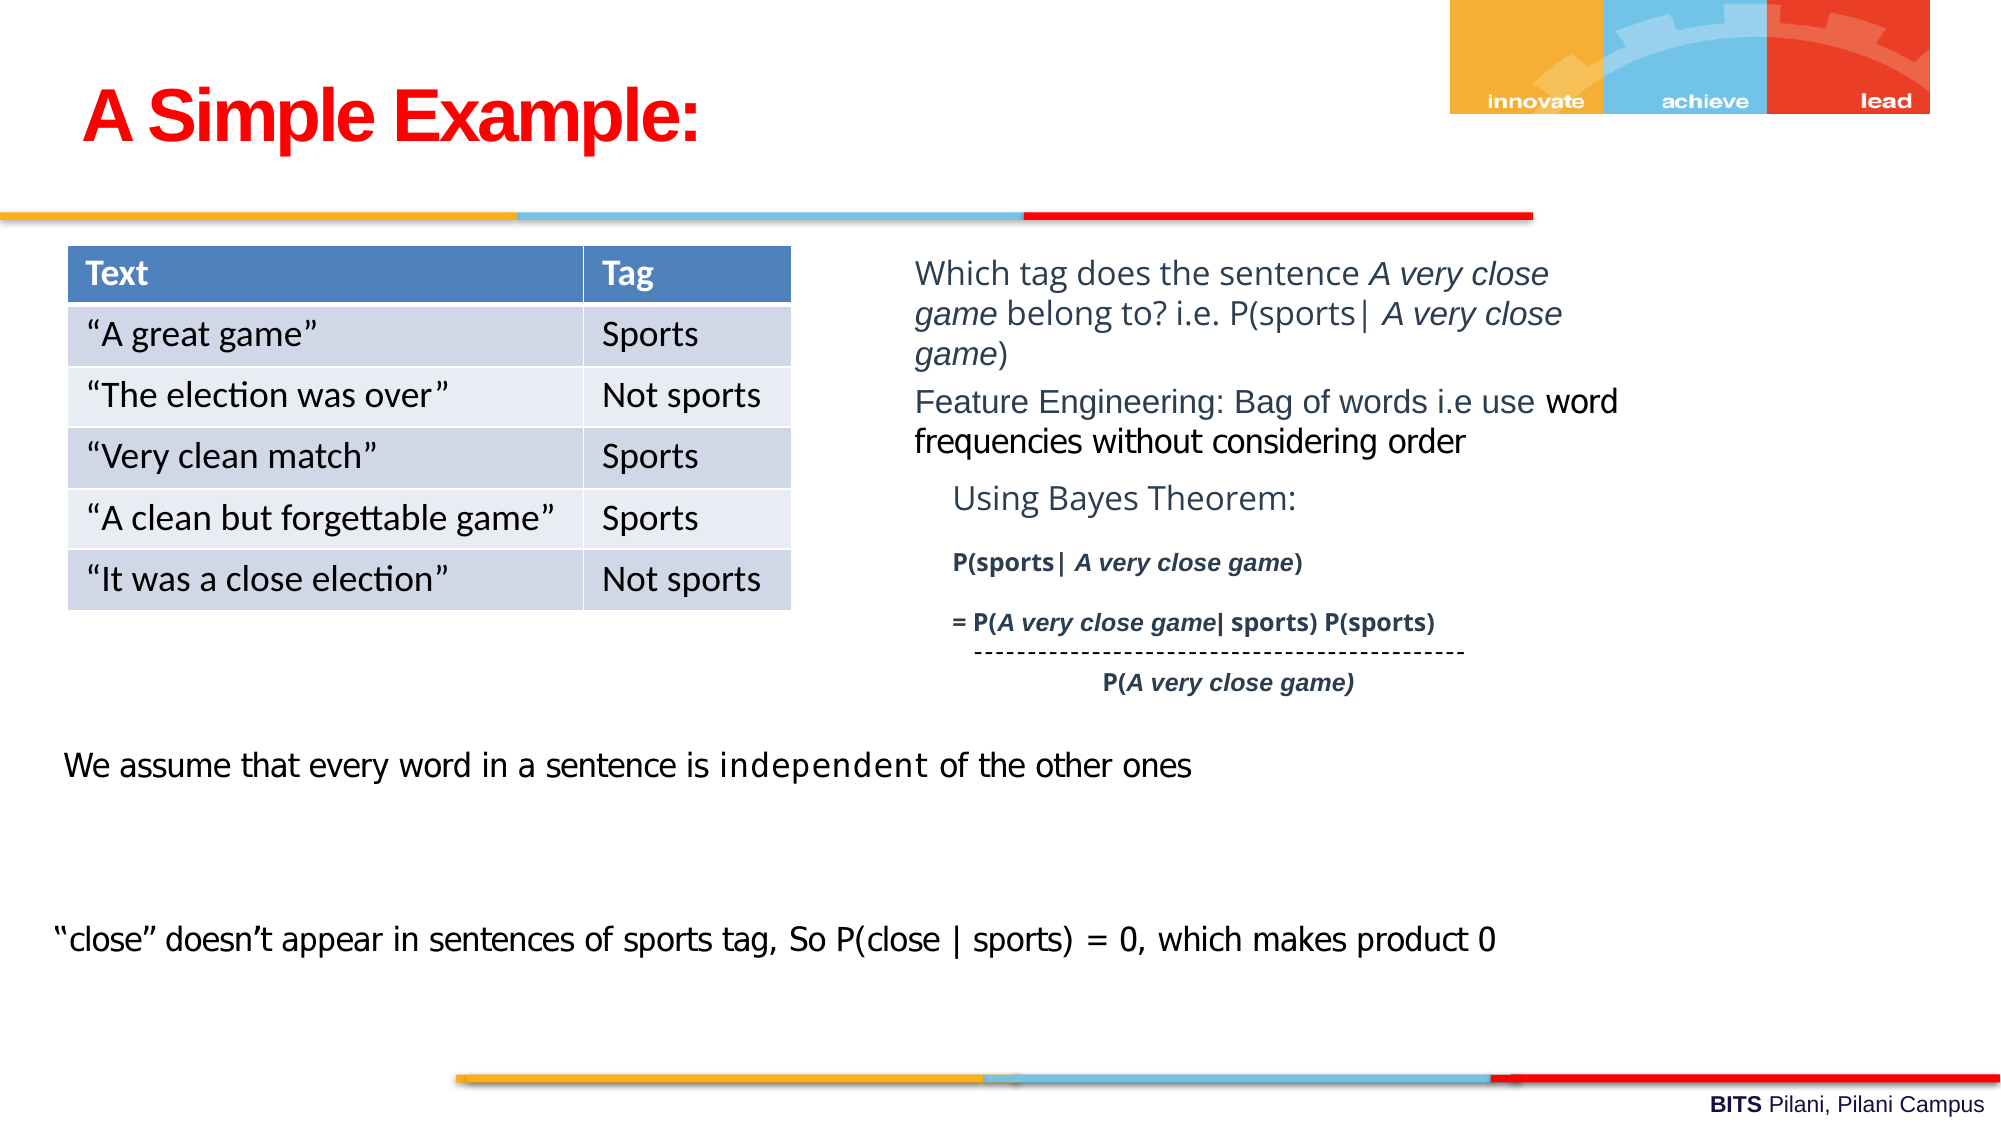

A Simple Example:
| Text | Tag |
| --- | --- |
| “A great game” | Sports |
| “The election was over” | Not sports |
| “Very clean match” | Sports |
| “A clean but forgettable game” | Sports |
| “It was a close election” | Not sports |
Which tag does the sentence A very close game belong to? i.e. P(sports| A very close game)
Feature Engineering: Bag of words i.e use word frequencies without considering order
Using Bayes Theorem:

P(sports| A very close game)

= P(A very close game| sports) P(sports)
   ----------------------------------------------
	P(A very close game)
We assume that every word in a sentence is independent of the other ones
“close” doesn’t appear in sentences of sports tag, So P(close | sports) = 0, which makes product 0